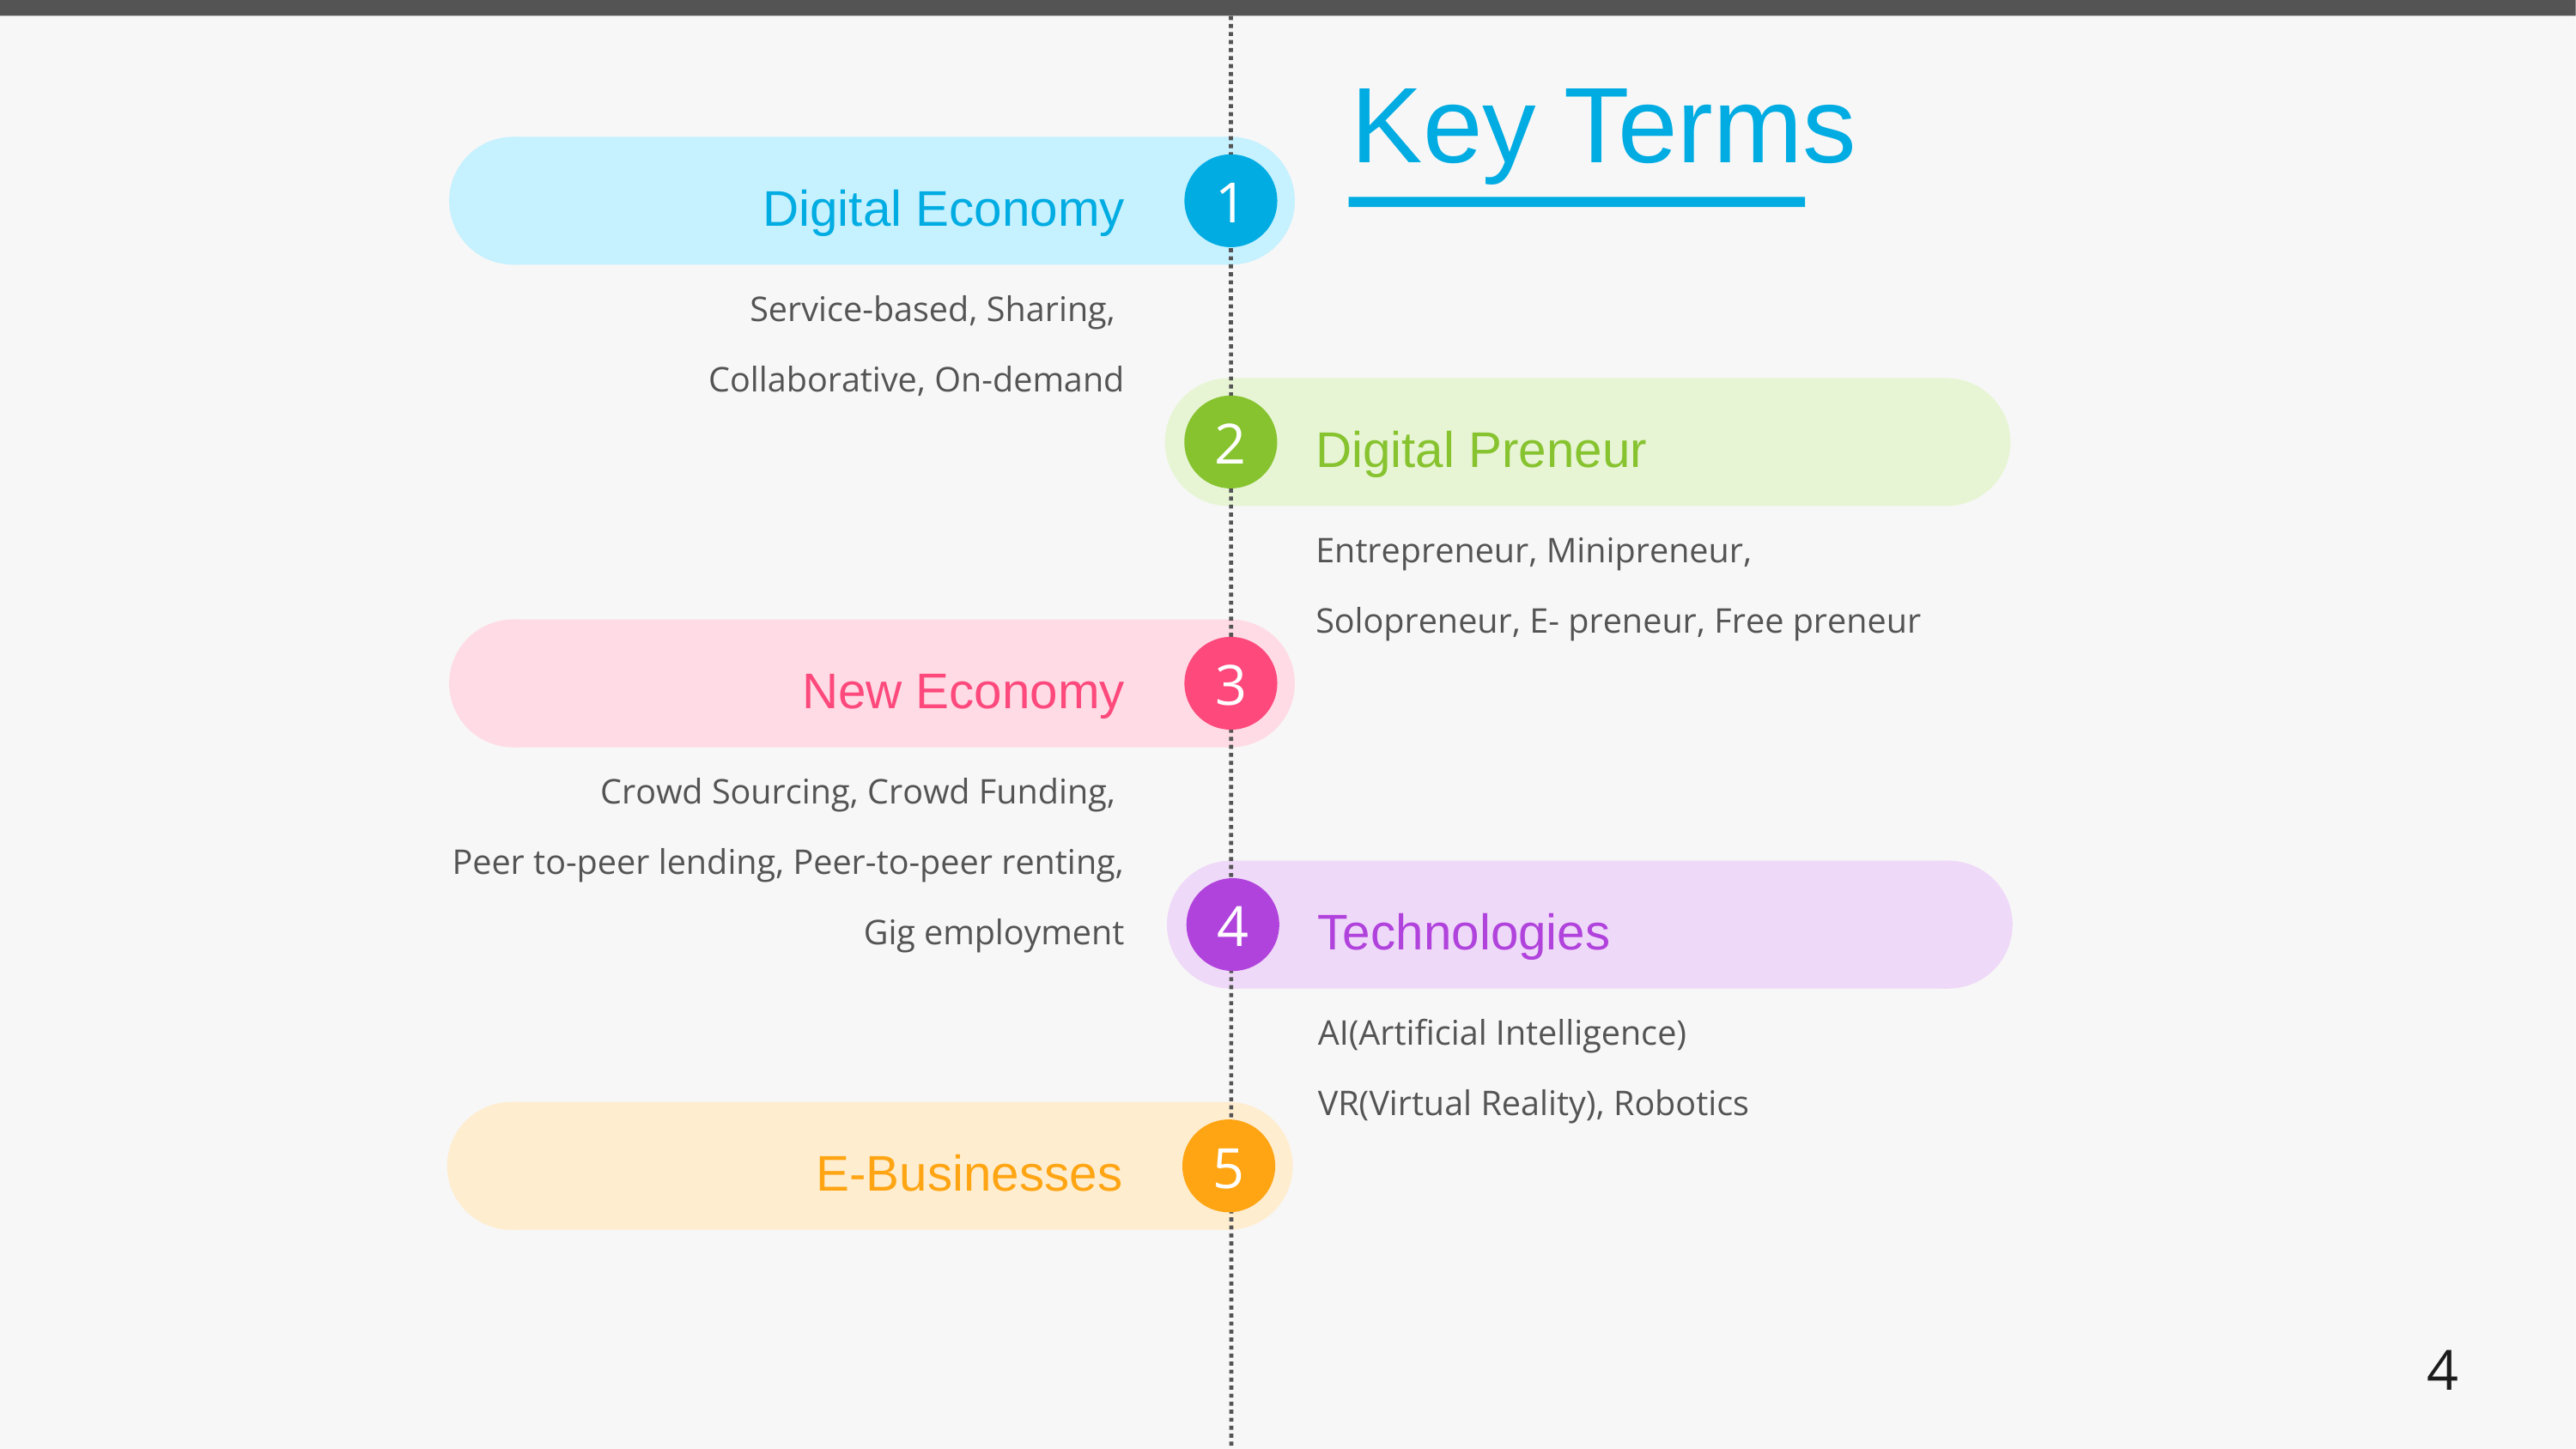

# Key Terms
Digital Economy
Service-based, Sharing,
Collaborative, On-demand
Digital Preneur
Entrepreneur, Minipreneur,
Solopreneur, E- preneur, Free preneur
New Economy
Crowd Sourcing, Crowd Funding,
Peer to-peer lending, Peer-to-peer renting,
 Gig employment

Technologies
AI(Artificial Intelligence)
VR(Virtual Reality), Robotics
E-Businesses
4